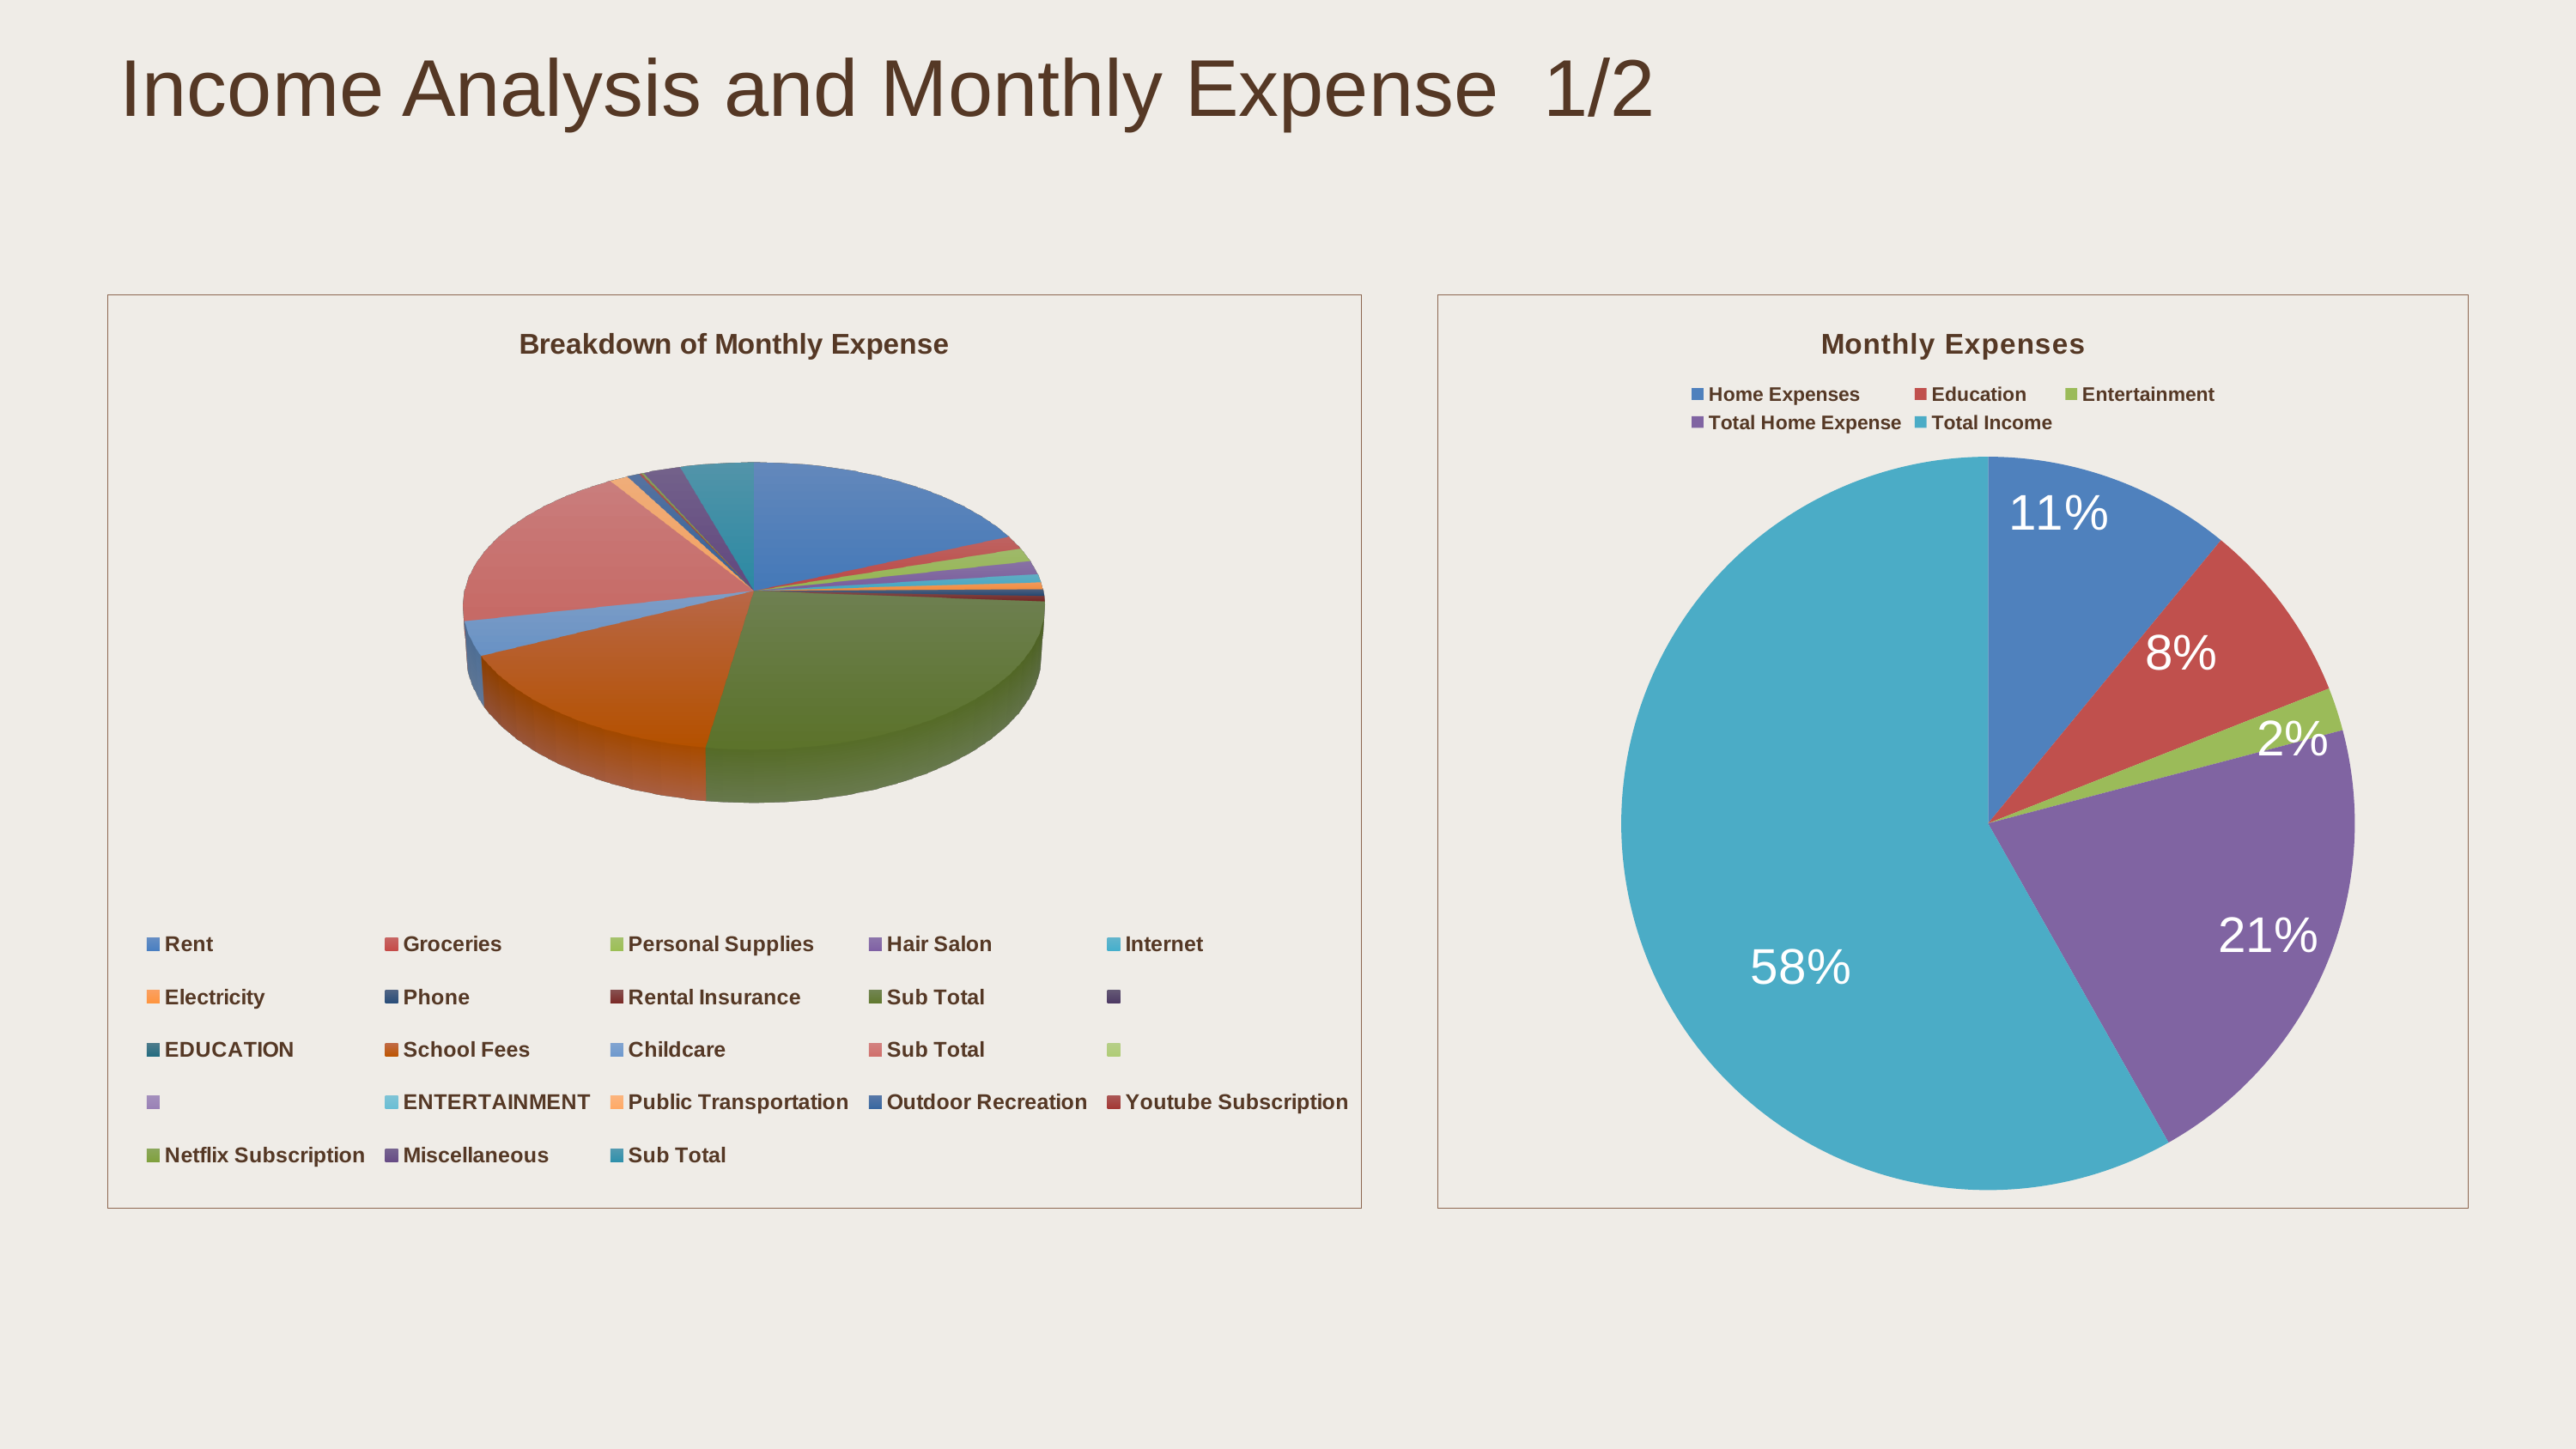

Income Analysis and Monthly Expense  1/2

[unsupported chart]

[unsupported chart]